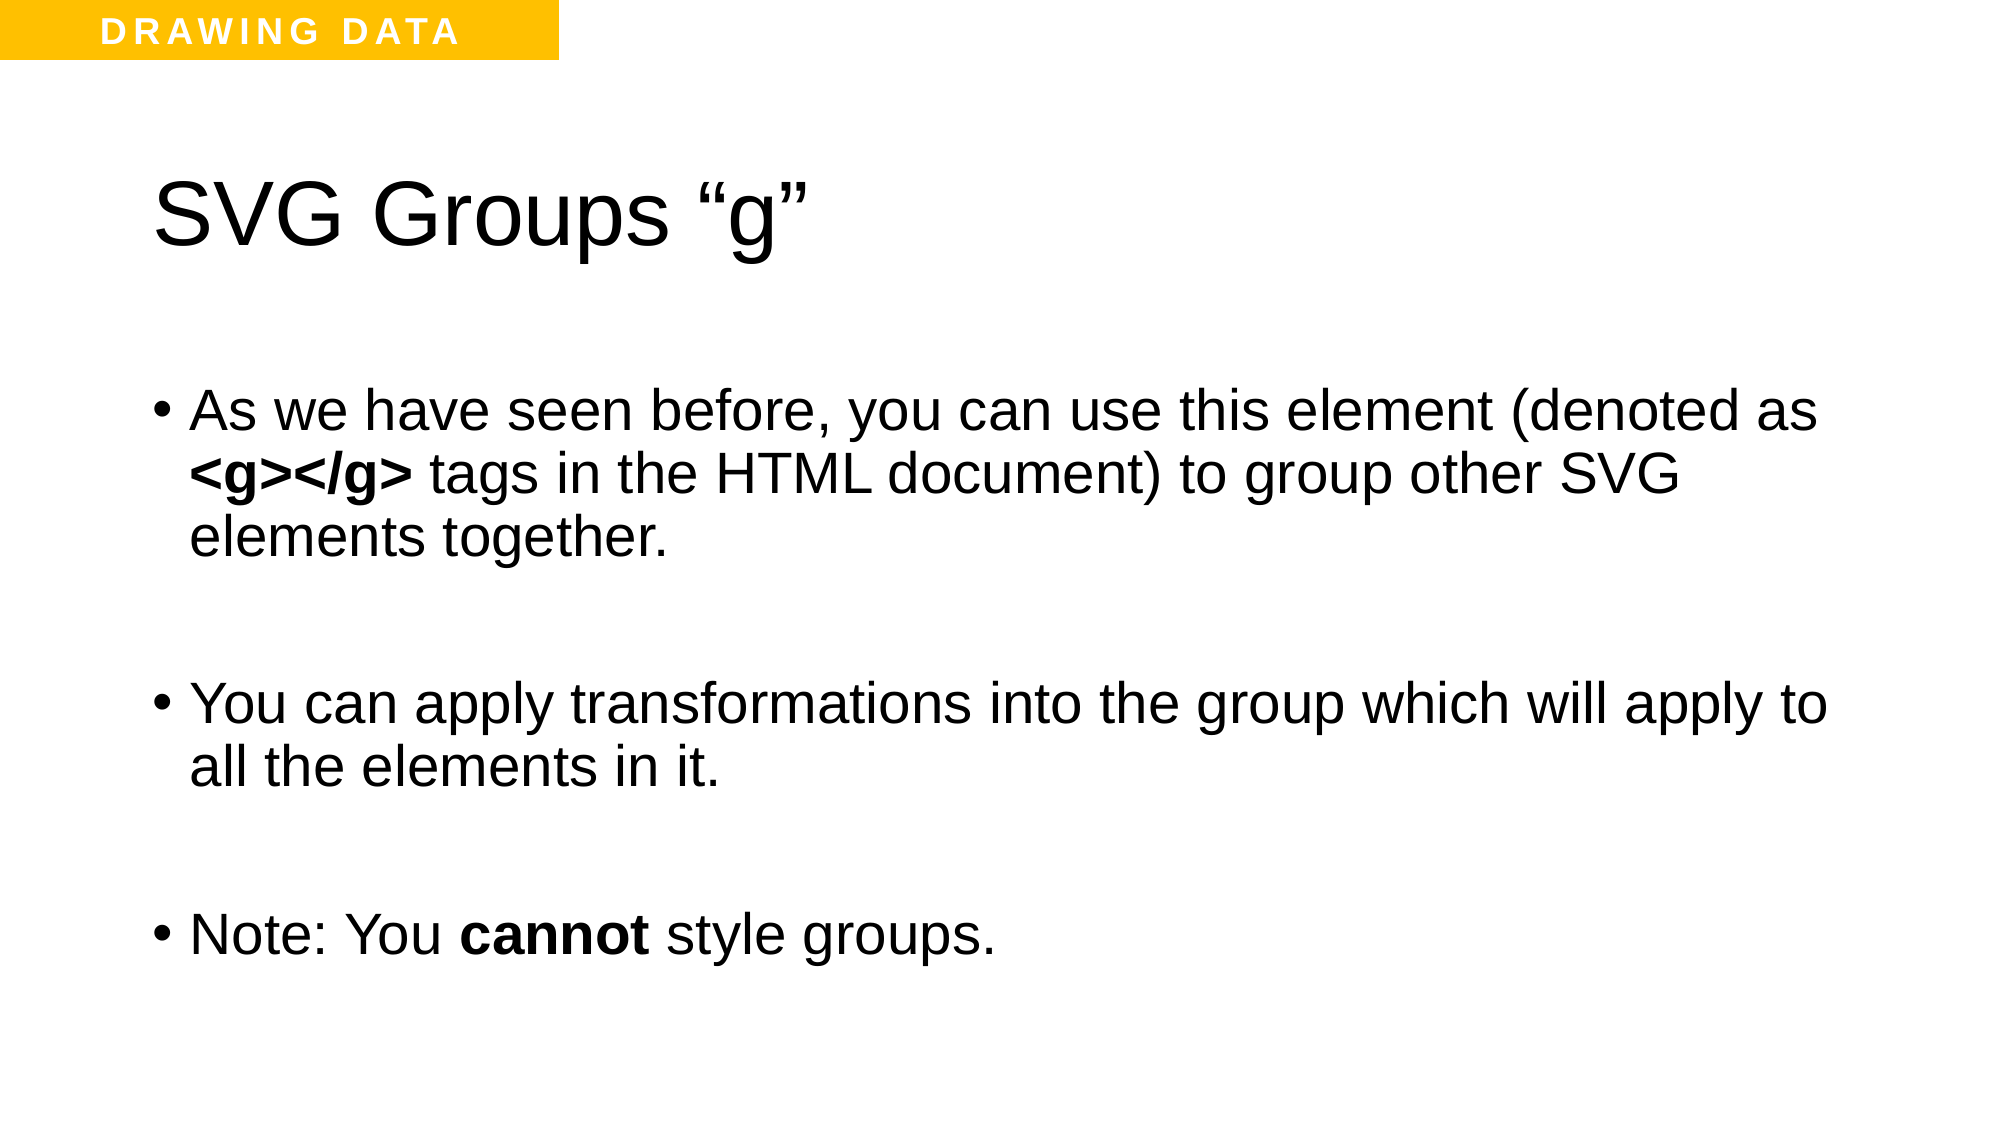

# SVG Groups “g”
As we have seen before, you can use this element (denoted as <g></g> tags in the HTML document) to group other SVG elements together.

You can apply transformations into the group which will apply to all the elements in it.

Note: You cannot style groups.